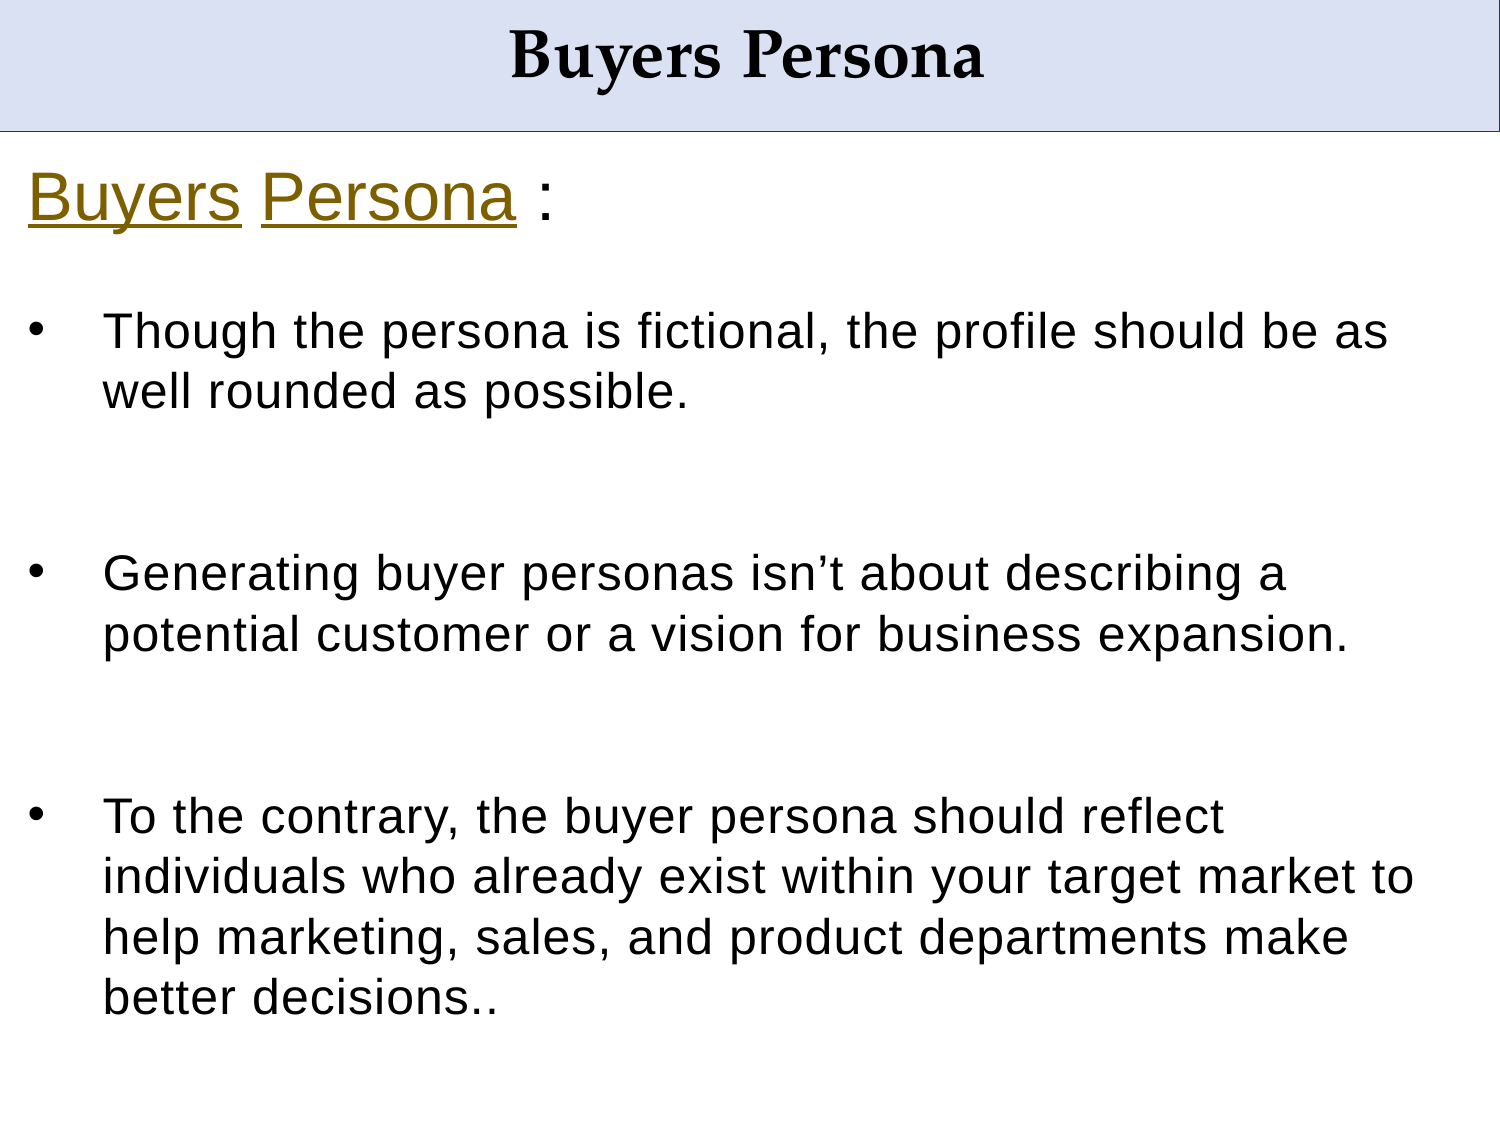

# Buyers Persona
Buyers Persona :

Though the persona is fictional, the profile should be as well rounded as possible.

Generating buyer personas isn’t about describing a potential customer or a vision for business expansion.

To the contrary, the buyer persona should reflect individuals who already exist within your target market to help marketing, sales, and product departments make better decisions..